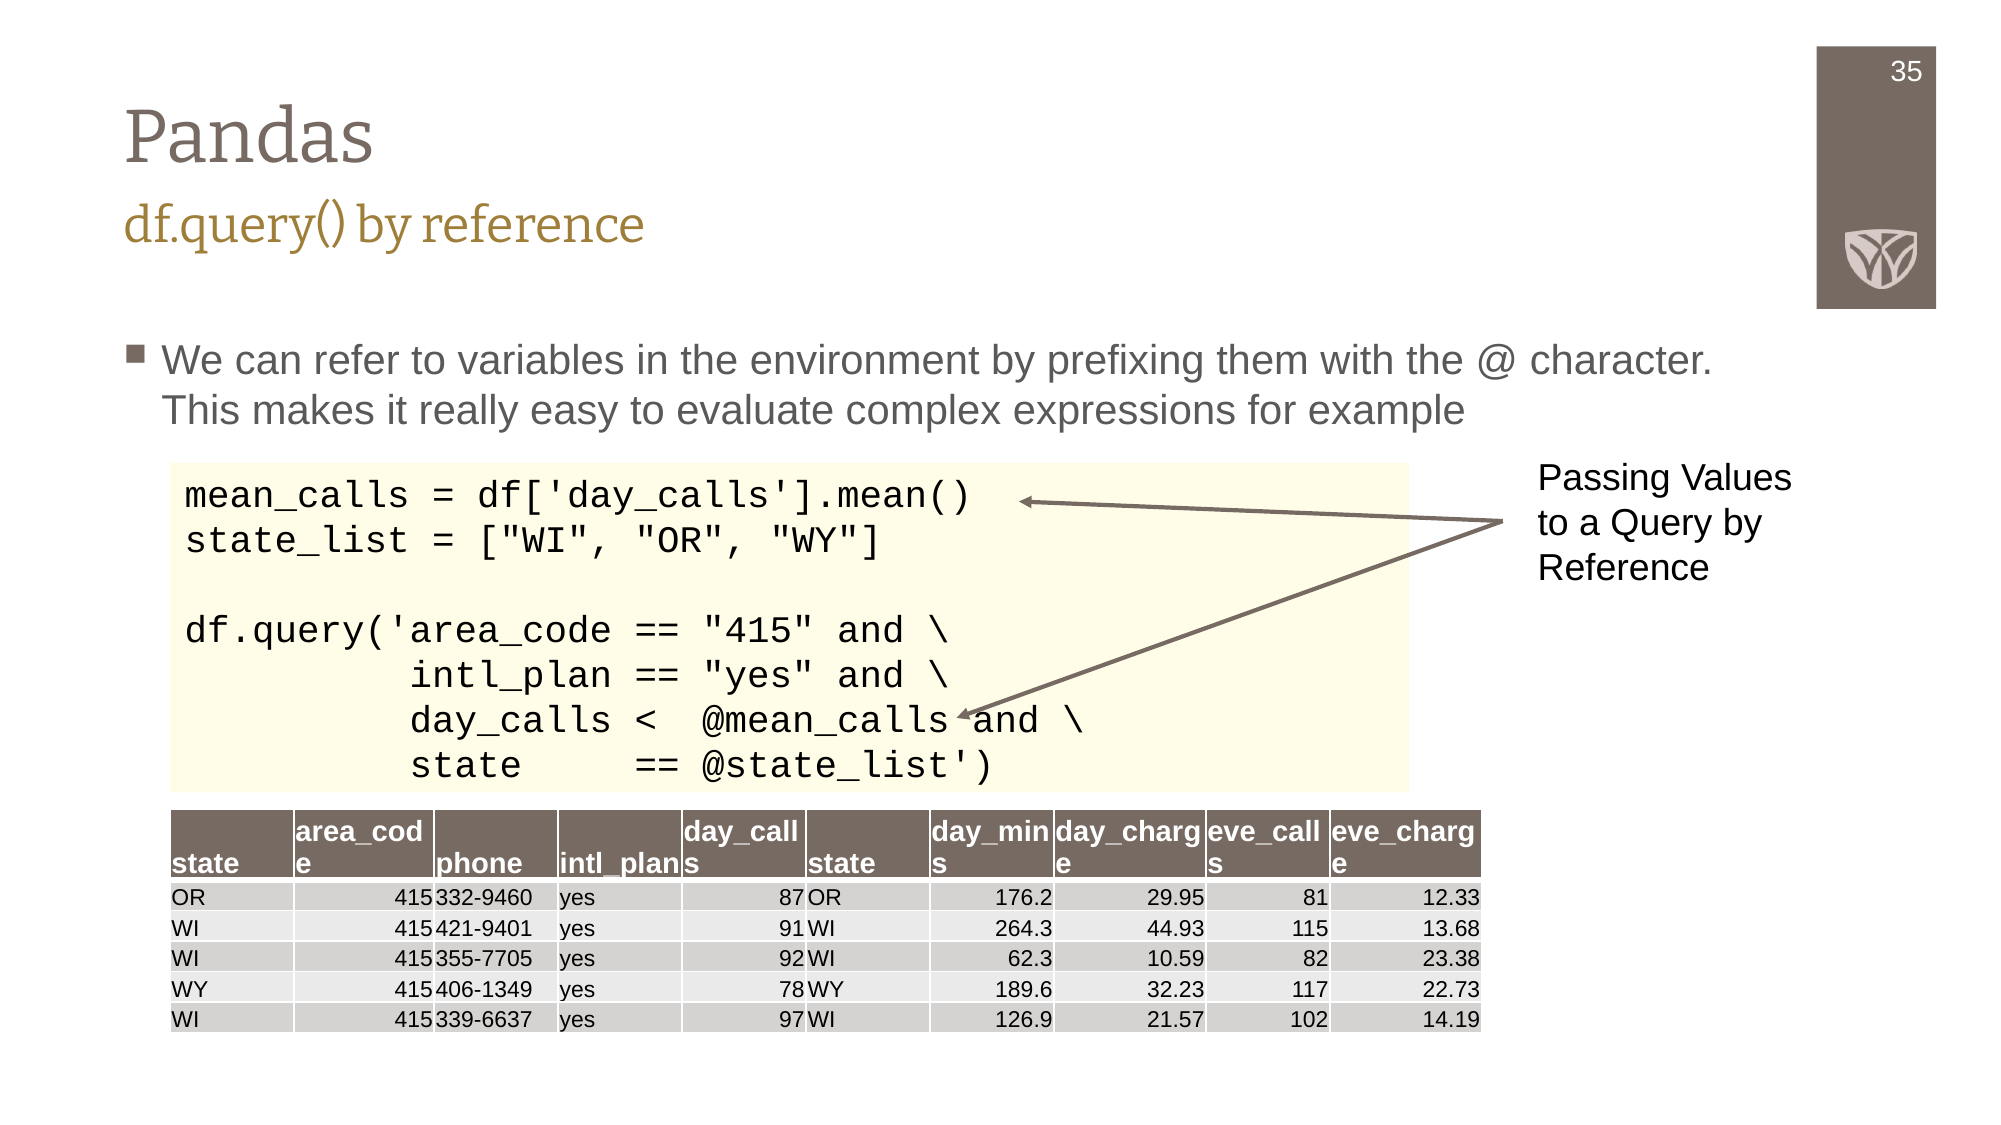

# Pandas
35
df.query() by reference
We can refer to variables in the environment by prefixing them with the @ character.  This makes it really easy to evaluate complex expressions for example
Passing Values to a Query by Reference
mean_calls = df['day_calls'].mean()
state_list = ["WI", "OR", "WY"]

df.query('area_code == "415" and \
          intl_plan == "yes" and \
          day_calls <  @mean_calls and \
          state     == @state_list')
| state | area\_code | phone | intl\_plan | day\_calls | state | day\_mins | day\_charge | eve\_calls | eve\_charge |
| --- | --- | --- | --- | --- | --- | --- | --- | --- | --- |
| OR | 415 | 332-9460 | yes | 87 | OR | 176.2 | 29.95 | 81 | 12.33 |
| WI | 415 | 421-9401 | yes | 91 | WI | 264.3 | 44.93 | 115 | 13.68 |
| WI | 415 | 355-7705 | yes | 92 | WI | 62.3 | 10.59 | 82 | 23.38 |
| WY | 415 | 406-1349 | yes | 78 | WY | 189.6 | 32.23 | 117 | 22.73 |
| WI | 415 | 339-6637 | yes | 97 | WI | 126.9 | 21.57 | 102 | 14.19 |